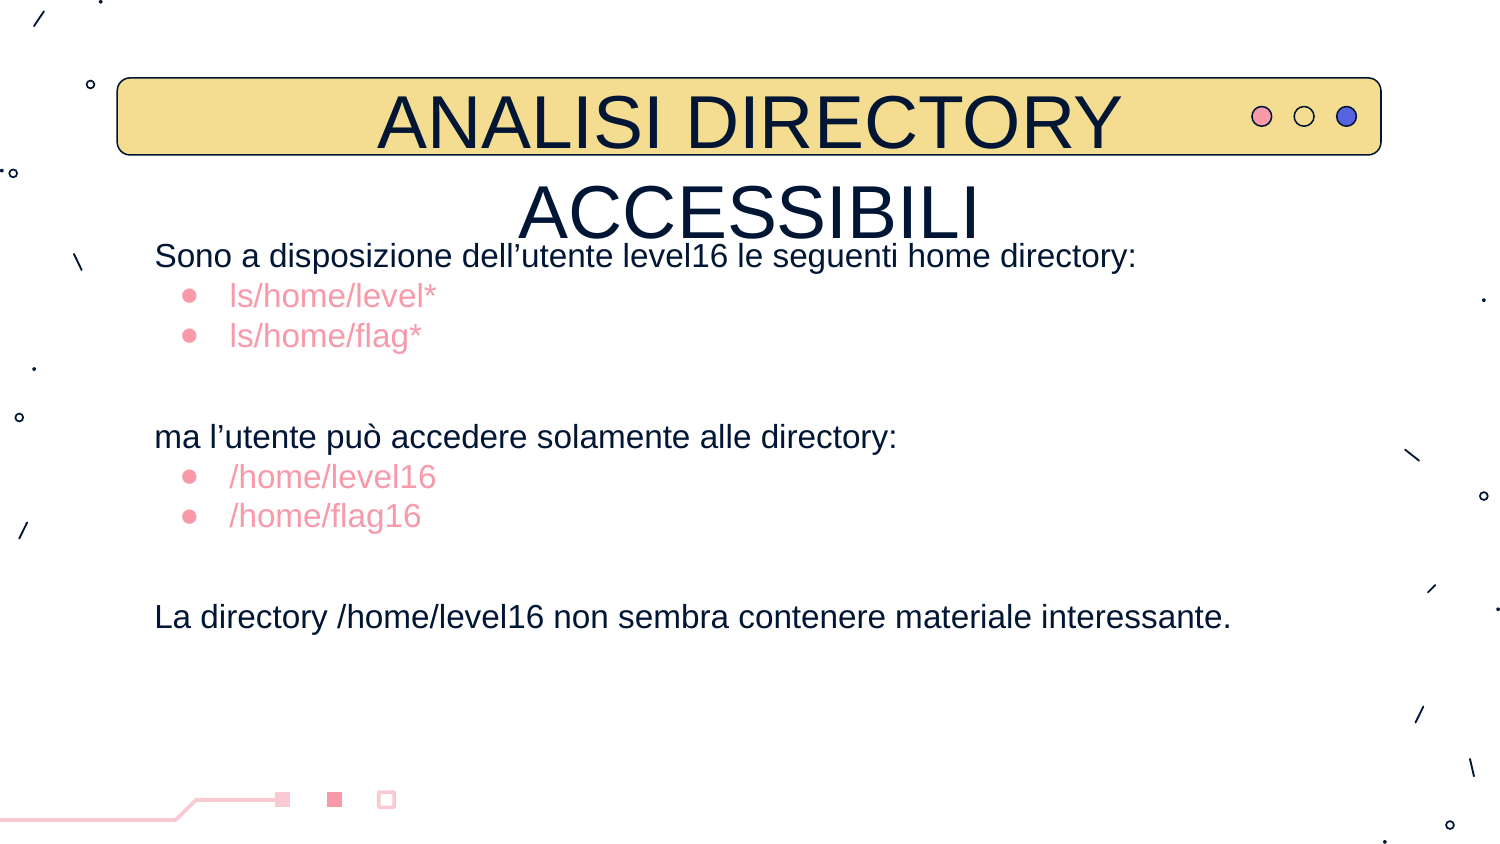

# ANALISI DIRECTORY ACCESSIBILI

Sono a disposizione dell’utente level16 le seguenti home directory:
ls/home/level*
ls/home/flag*

ma l’utente può accedere solamente alle directory:
/home/level16
/home/flag16

La directory /home/level16 non sembra contenere materiale interessante.